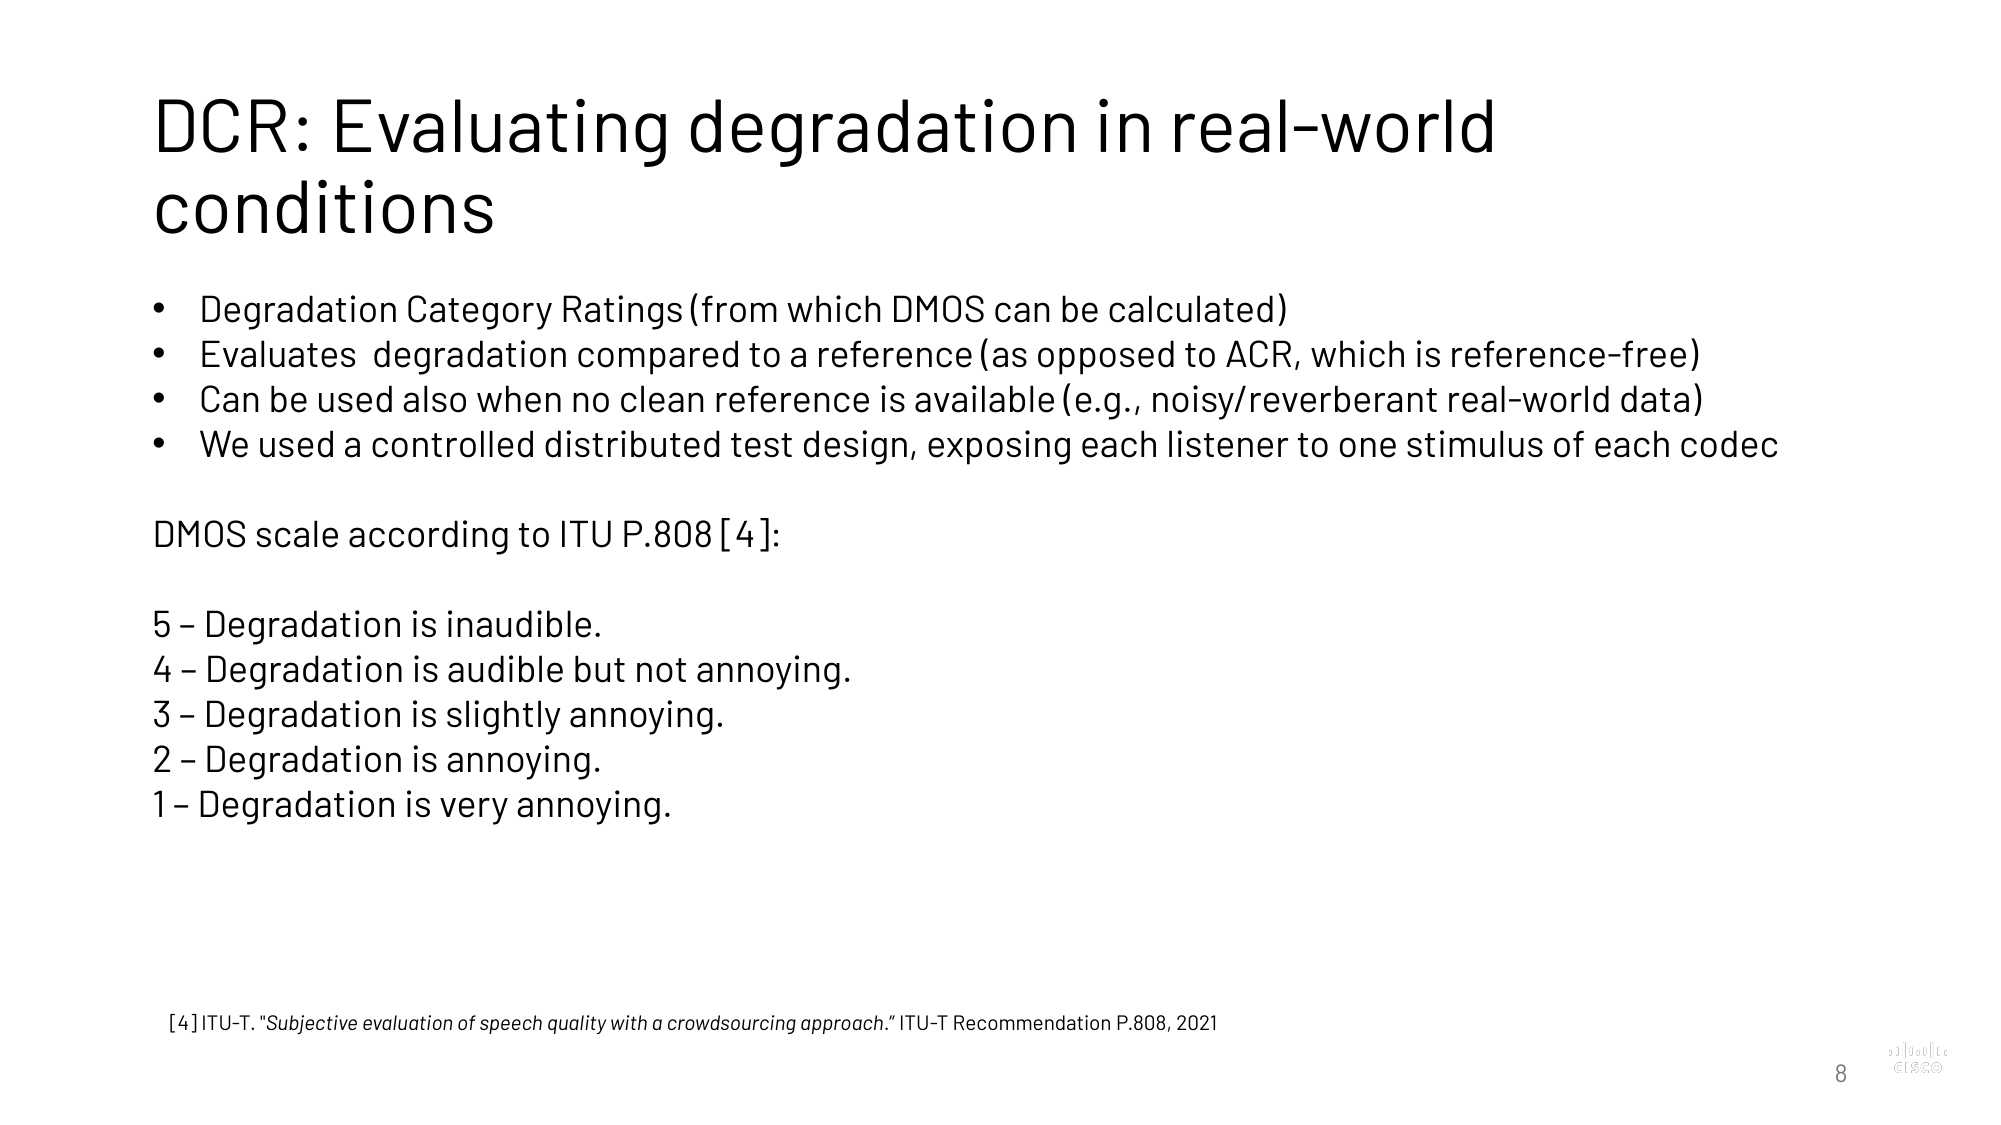

# DCR: Evaluating degradation in real-world conditions
Degradation Category Ratings (from which DMOS can be calculated)
Evaluates  degradation compared to a reference (as opposed to ACR, which is reference-free)
Can be used also when no clean reference is available (e.g., noisy/reverberant real-world data)
We used a controlled distributed test design, exposing each listener to one stimulus of each codec

DMOS scale according to ITU P.808 [4]:

5 – Degradation is inaudible.
4 – Degradation is audible but not annoying.
3 – Degradation is slightly annoying.
2 – Degradation is annoying.
1 – Degradation is very annoying.
[4] ITU-T. "Subjective evaluation of speech quality with a crowdsourcing approach.” ITU-T Recommendation P.808, 2021
8